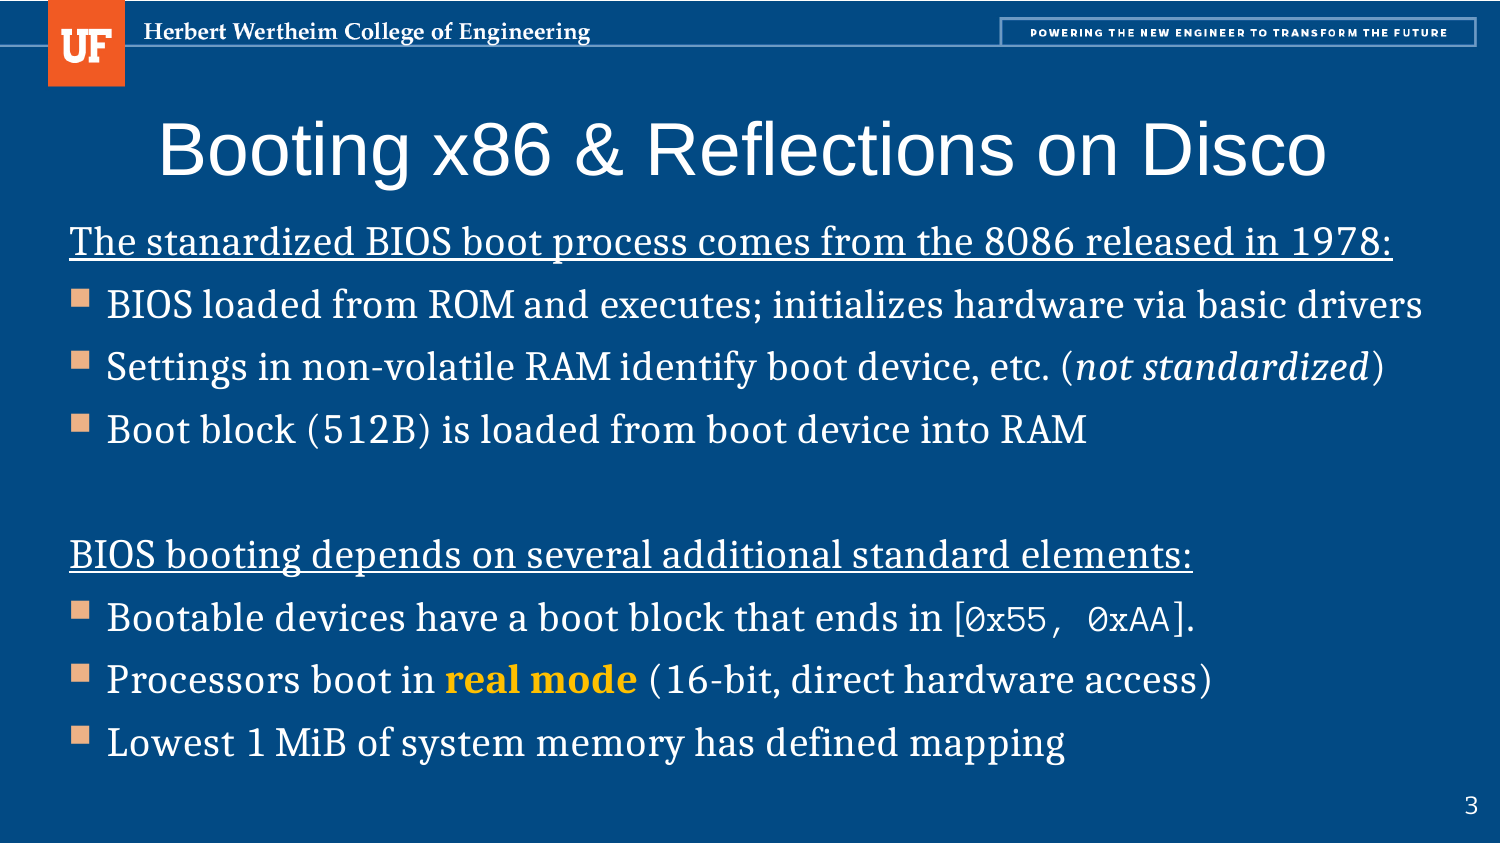

# Booting x86 & Reflections on Disco
The stanardized BIOS boot process comes from the 8086 released in 1978:
BIOS loaded from ROM and executes; initializes hardware via basic drivers
Settings in non-volatile RAM identify boot device, etc. (not standardized)
Boot block (512B) is loaded from boot device into RAM

BIOS booting depends on several additional standard elements:
Bootable devices have a boot block that ends in [0x55, 0xAA].
Processors boot in real mode (16-bit, direct hardware access)
Lowest 1 MiB of system memory has defined mapping
3